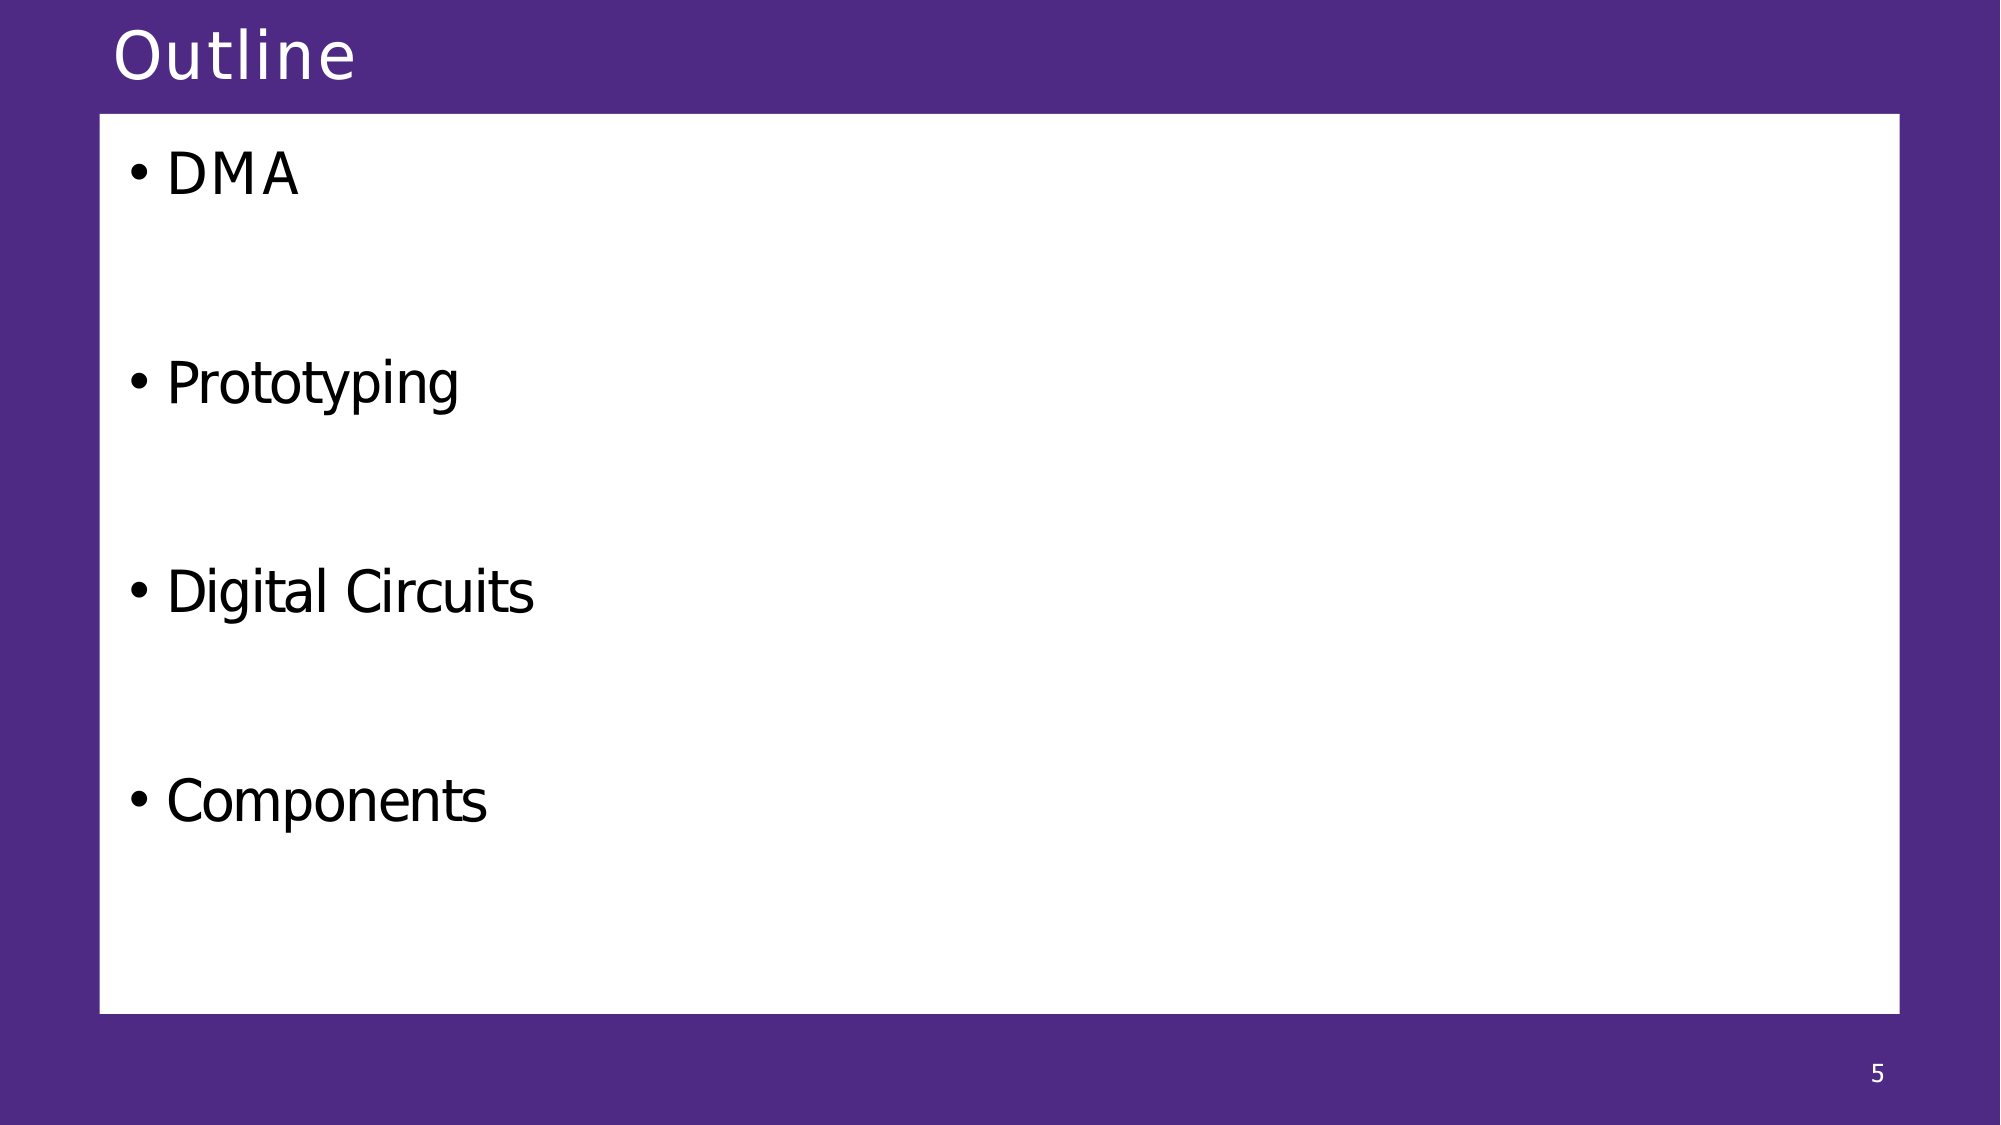

# Outline
DMA

Prototyping

Digital Circuits

Components
5